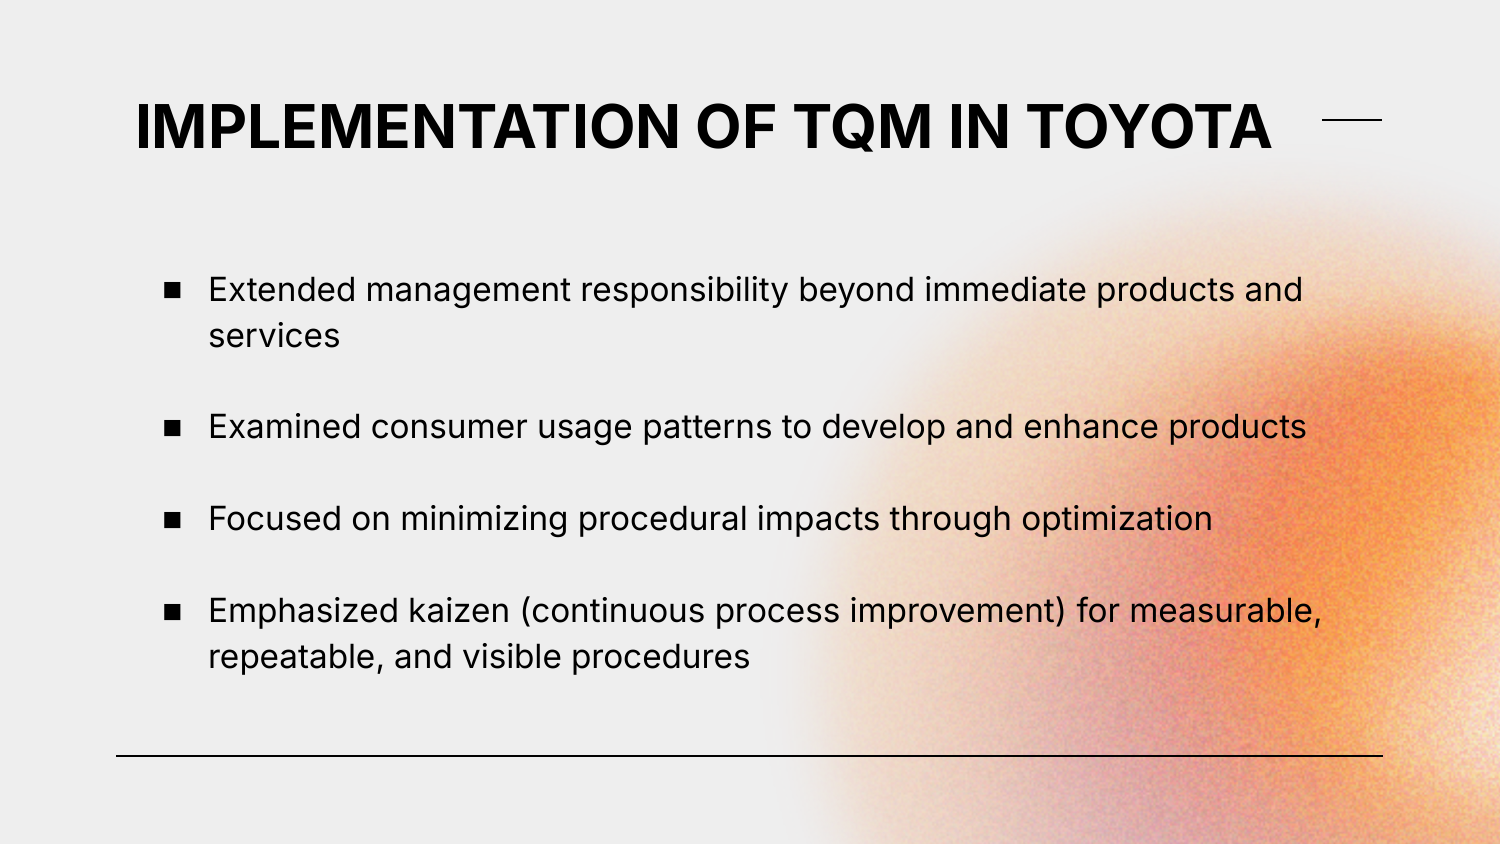

# IMPLEMENTATION OF TQM IN TOYOTA
Extended management responsibility beyond immediate products and services

Examined consumer usage patterns to develop and enhance products

Focused on minimizing procedural impacts through optimization

Emphasized kaizen (continuous process improvement) for measurable, repeatable, and visible procedures